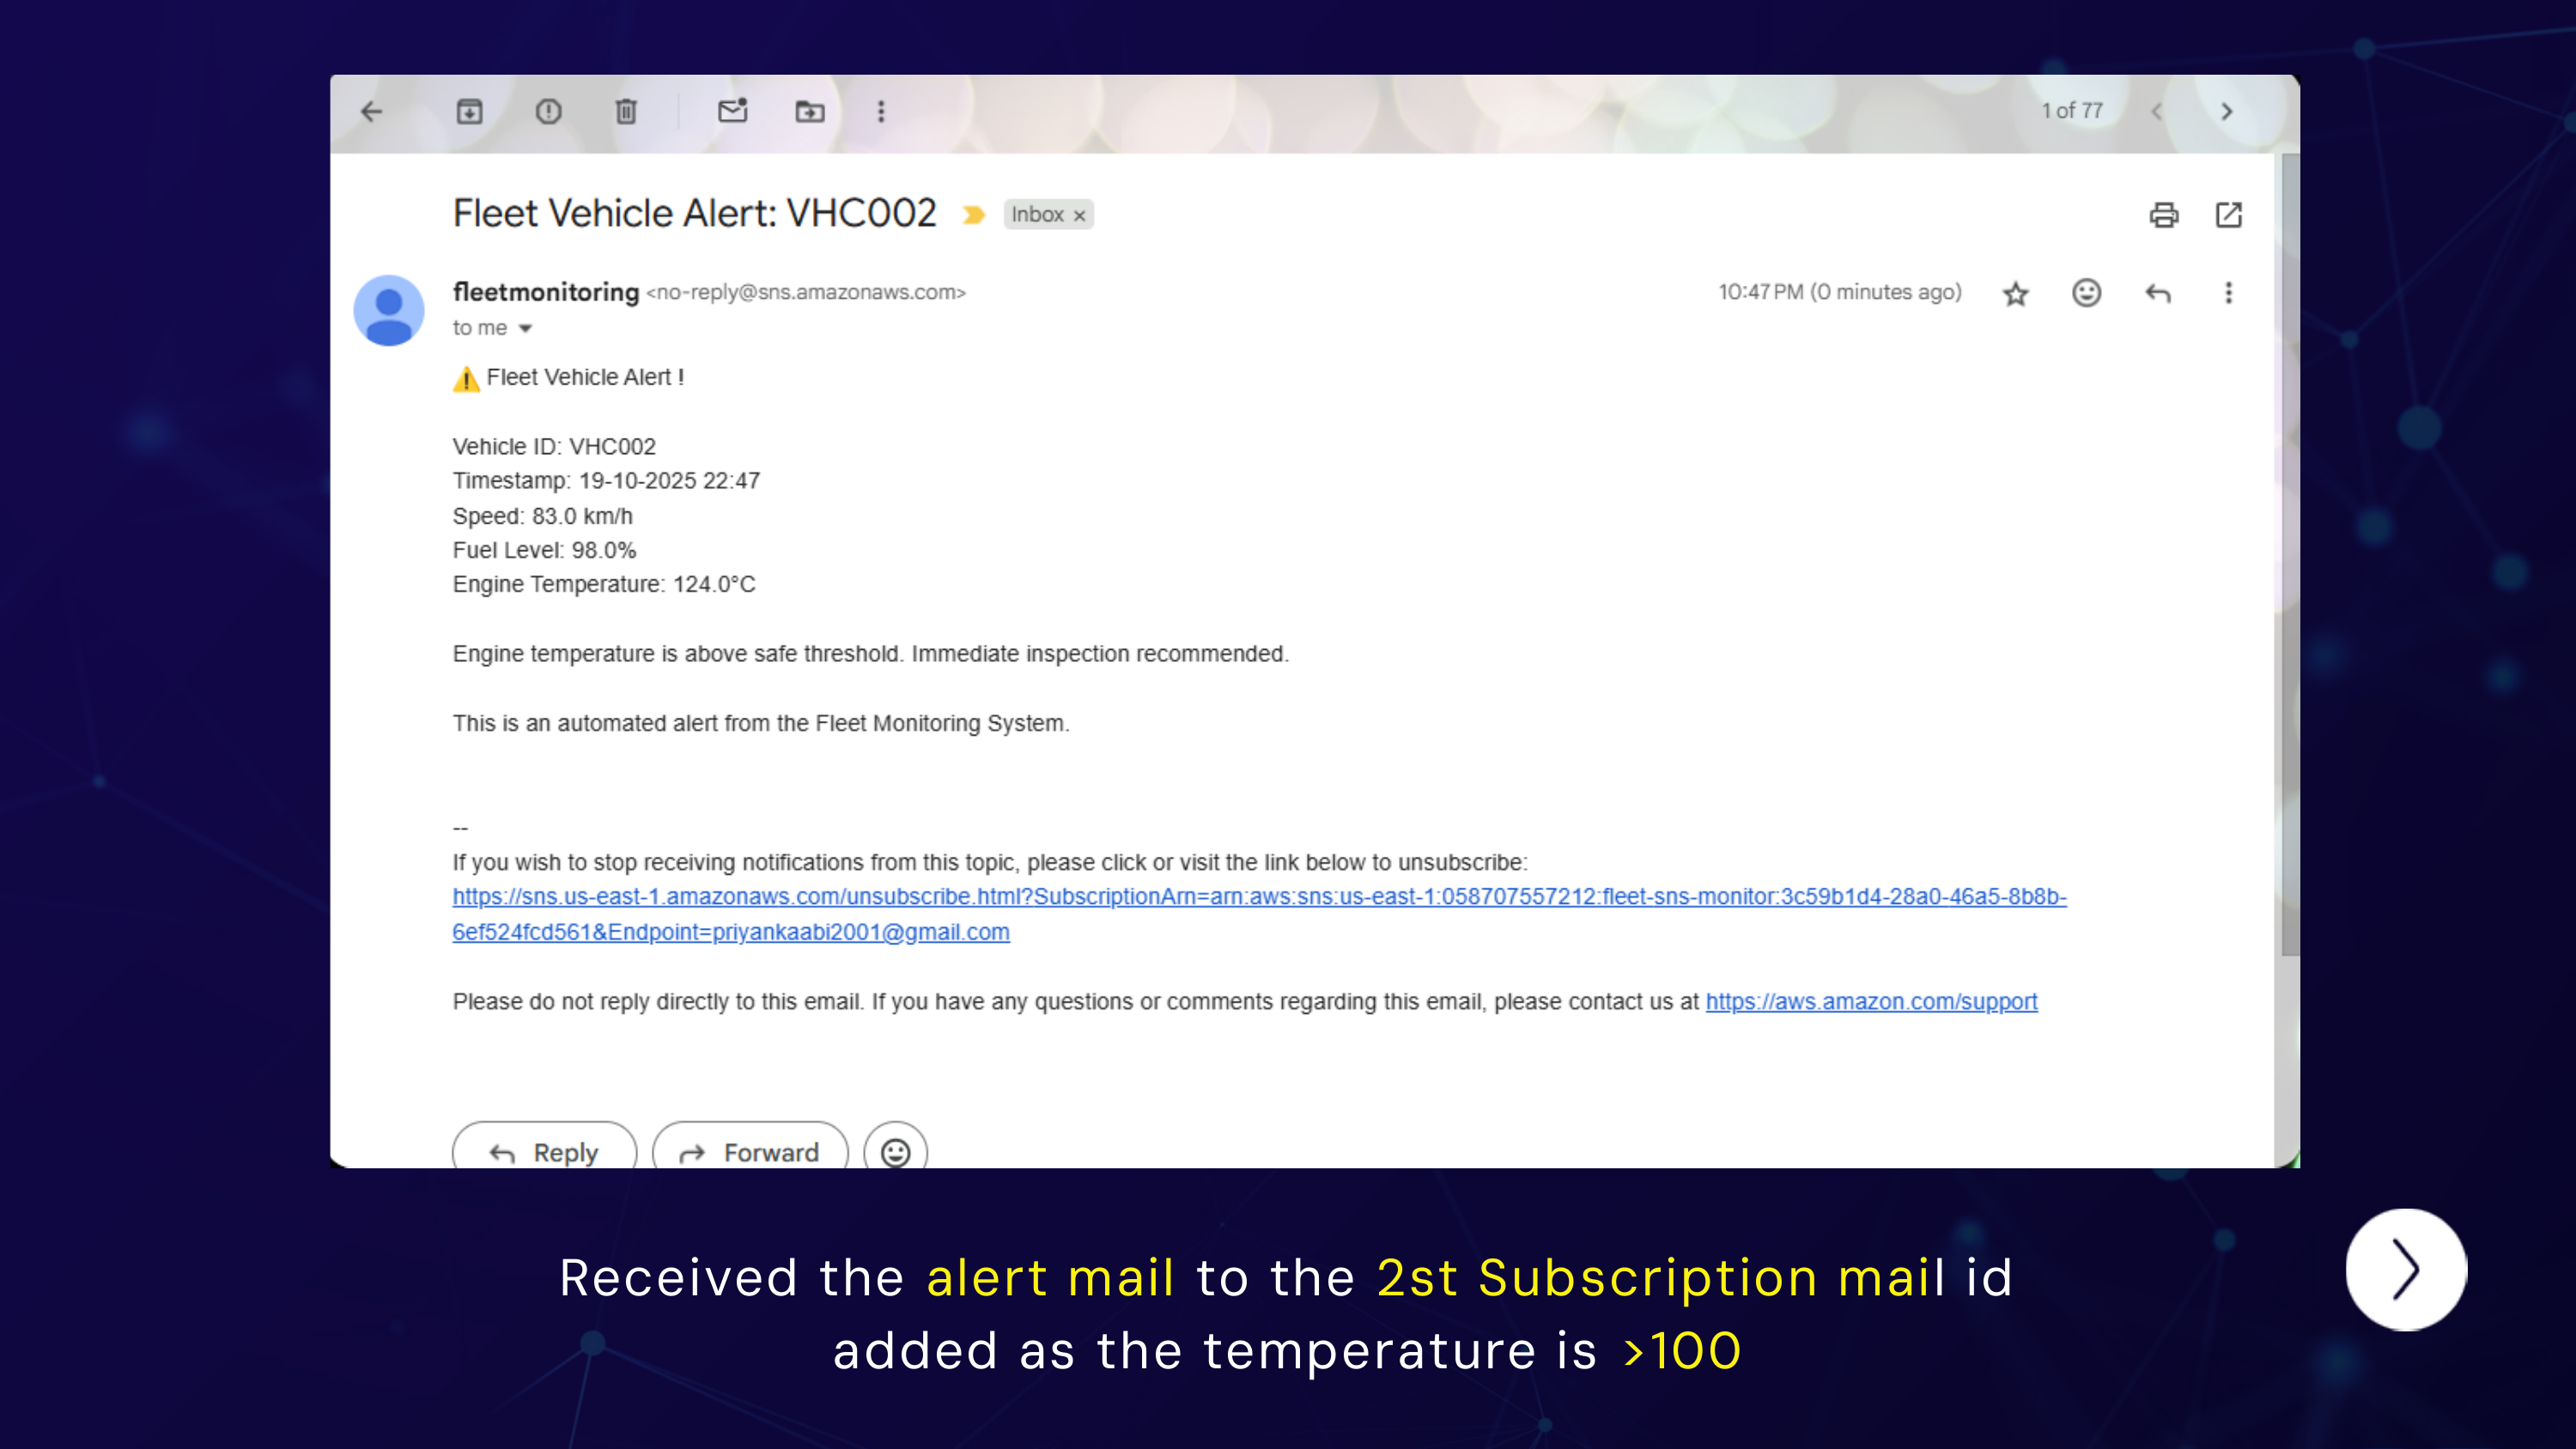

Received the alert mail to the 2st Subscription mail id added as the temperature is >100